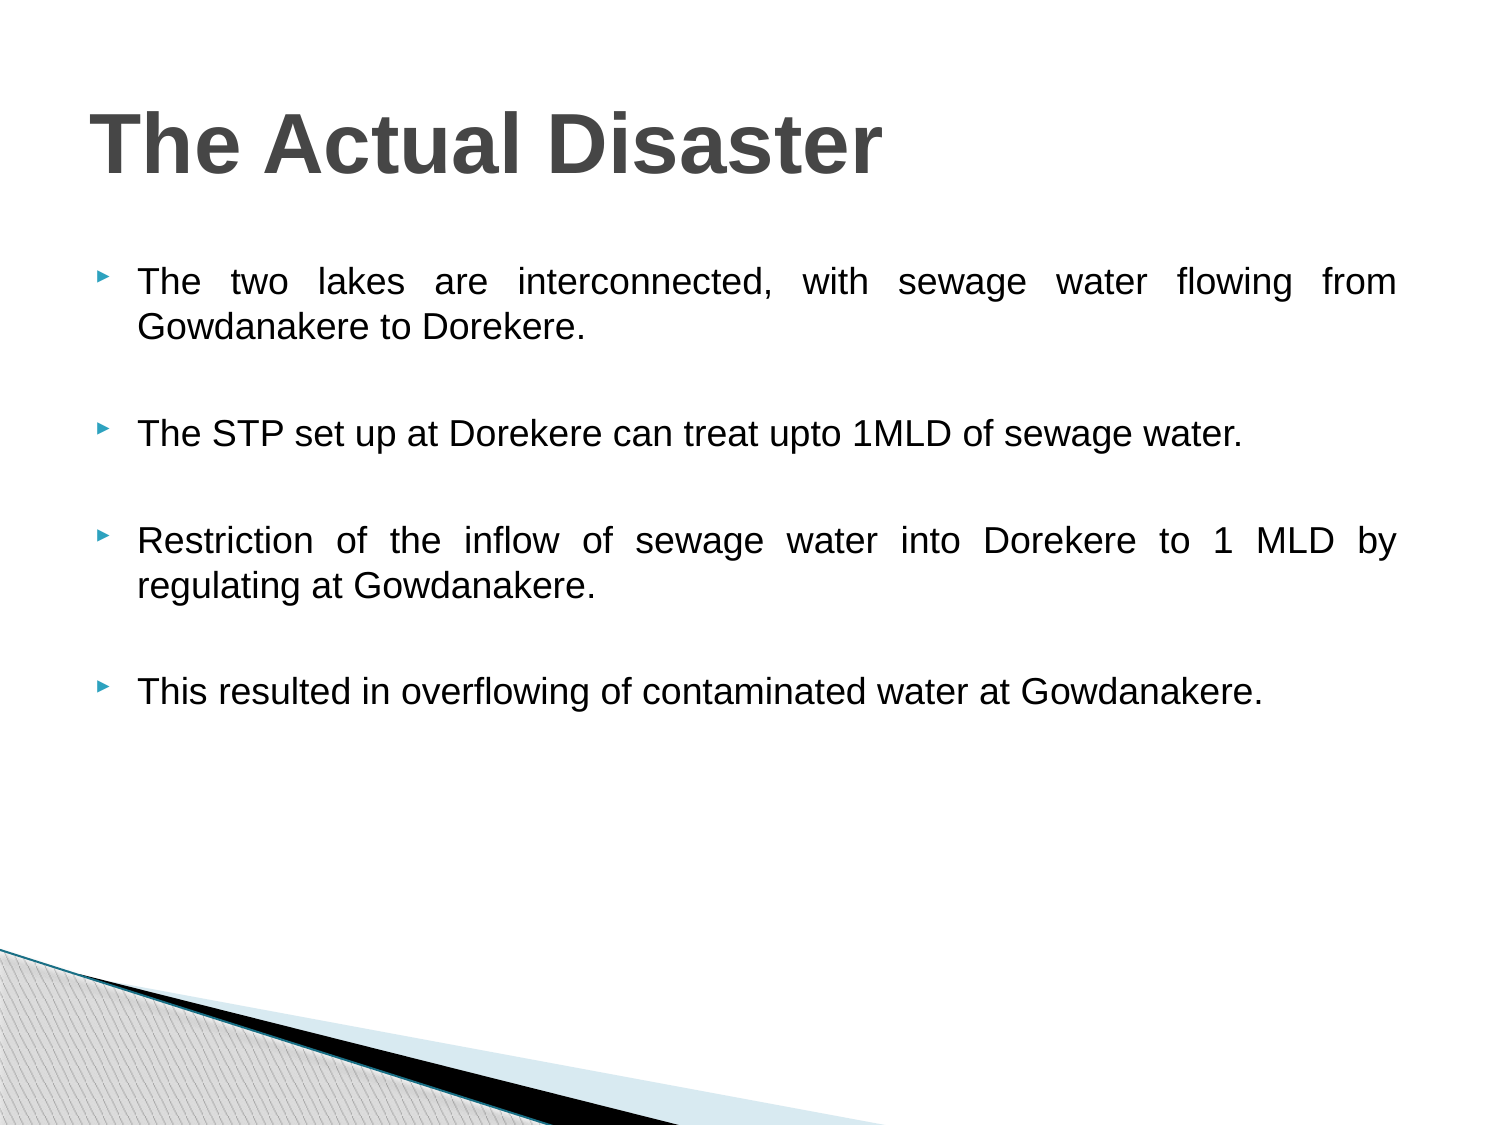

The Actual Disaster
The two lakes are interconnected, with sewage water flowing from Gowdanakere to Dorekere.

The STP set up at Dorekere can treat upto 1MLD of sewage water.

Restriction of the inflow of sewage water into Dorekere to 1 MLD by regulating at Gowdanakere.

This resulted in overflowing of contaminated water at Gowdanakere.